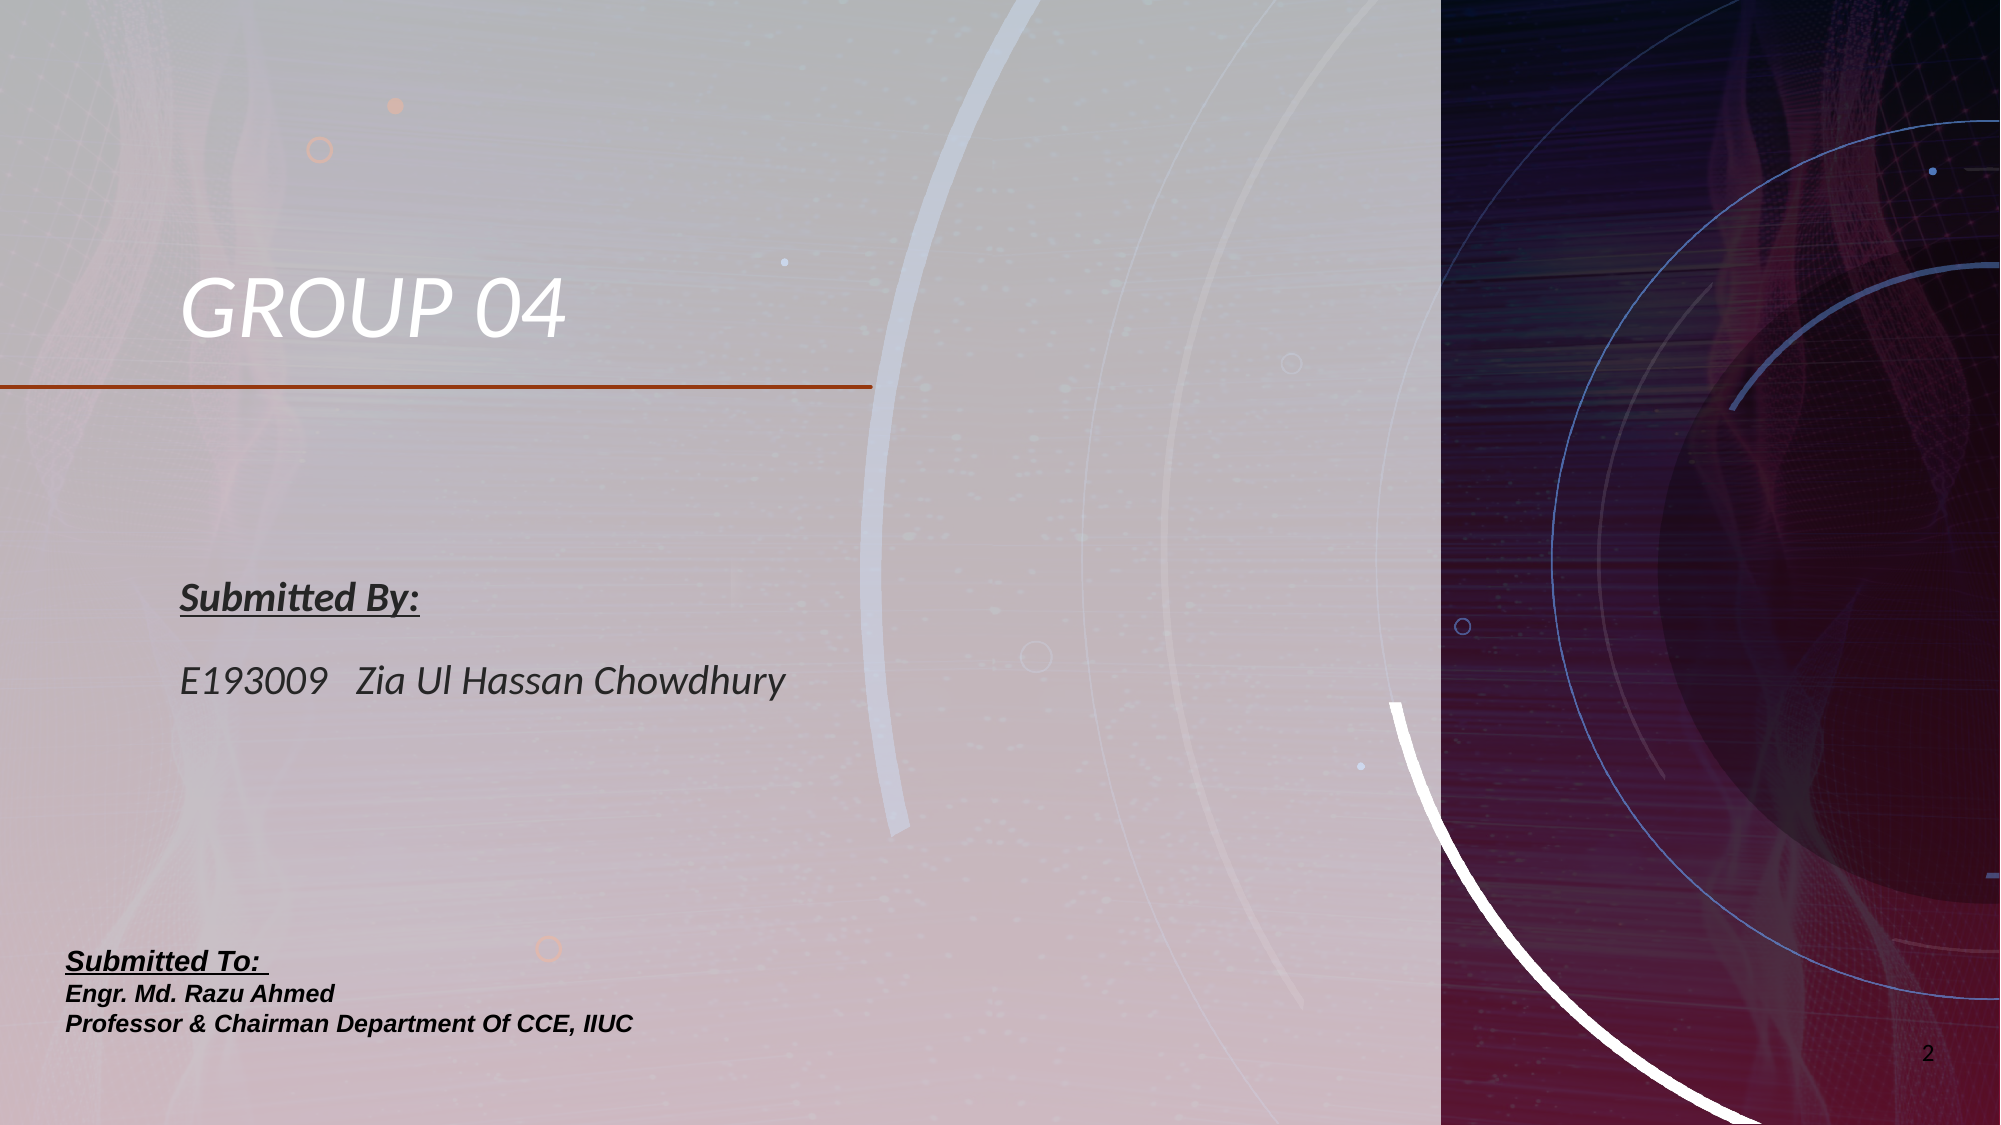

# GROUP 04
Submitted By:
E193009   Zia Ul Hassan Chowdhury

Submitted To:
Engr. Md. Razu Ahmed
Professor & Chairman Department Of CCE, IIUC

2